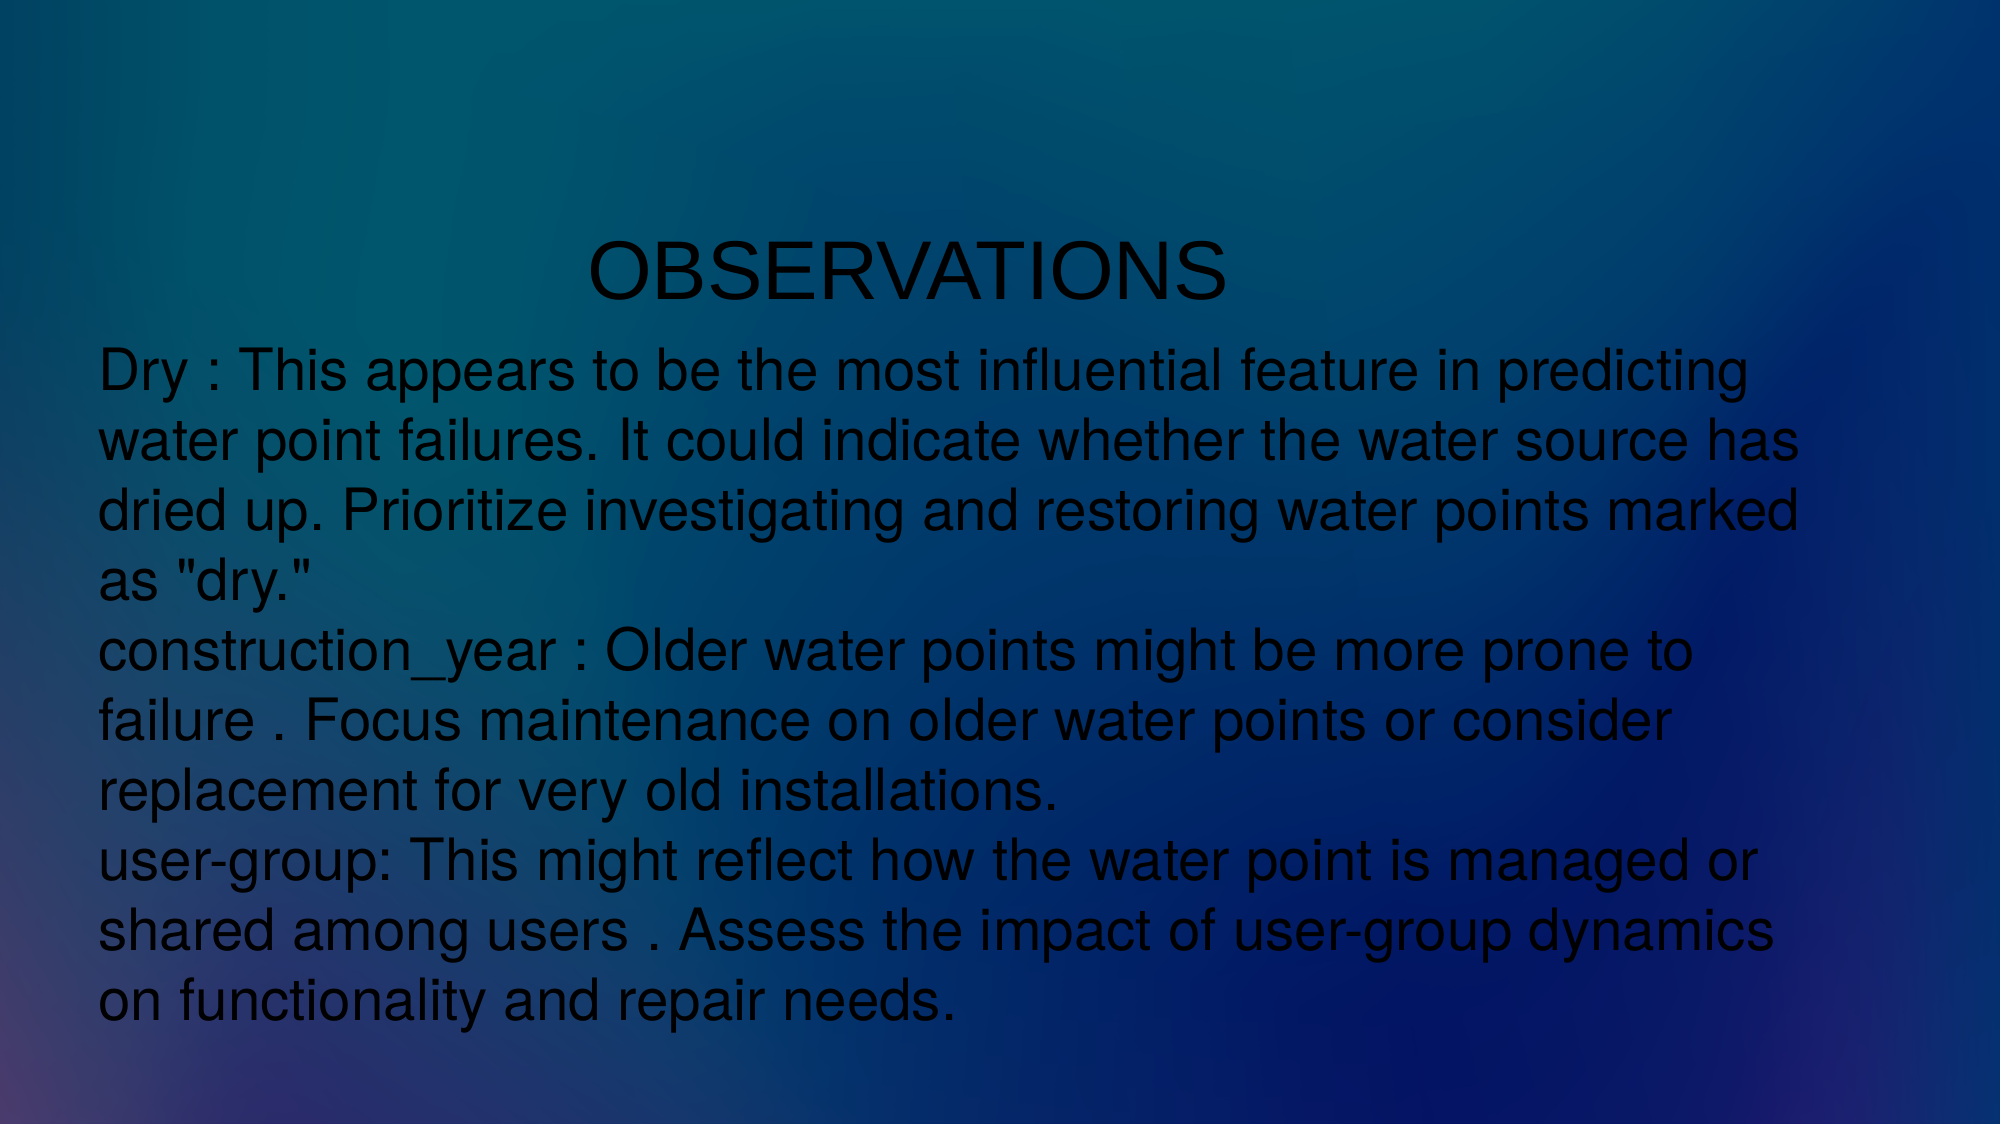

OBSERVATIONS
Dry : This appears to be the most influential feature in predicting water point failures. It could indicate whether the water source has dried up. Prioritize investigating and restoring water points marked as "dry."
construction_year : Older water points might be more prone to failure . Focus maintenance on older water points or consider replacement for very old installations.
user-group: This might reflect how the water point is managed or shared among users . Assess the impact of user-group dynamics on functionality and repair needs.